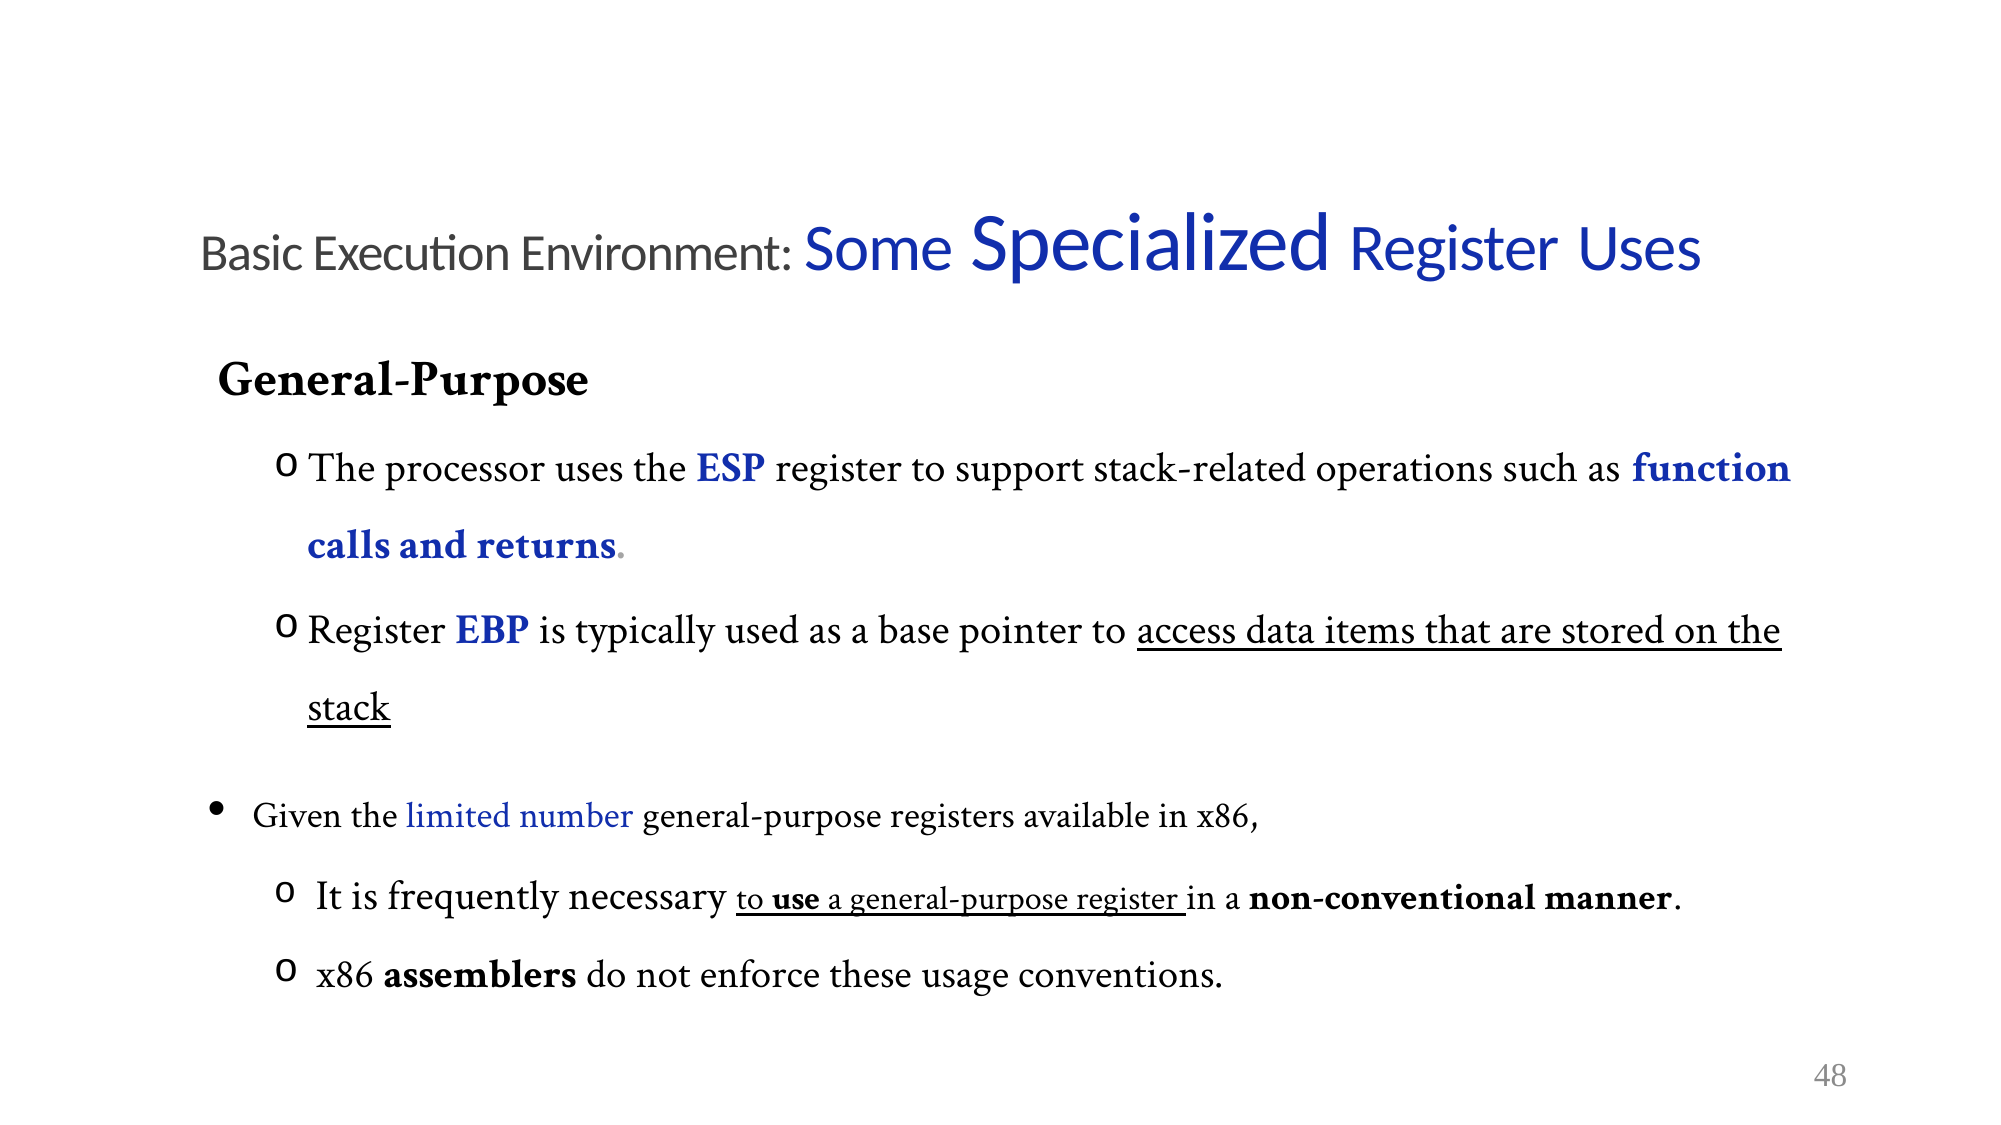

Basic Execution Environment: Some Specialized Register Uses
 General-Purpose
The processor uses the ESP register to support stack-related operations such as function calls and returns.
Register EBP is typically used as a base pointer to access data items that are stored on the stack
 Given the limited number general-purpose registers available in x86,
 It is frequently necessary to use a general-purpose register in a non-conventional manner.
 x86 assemblers do not enforce these usage conventions.

48